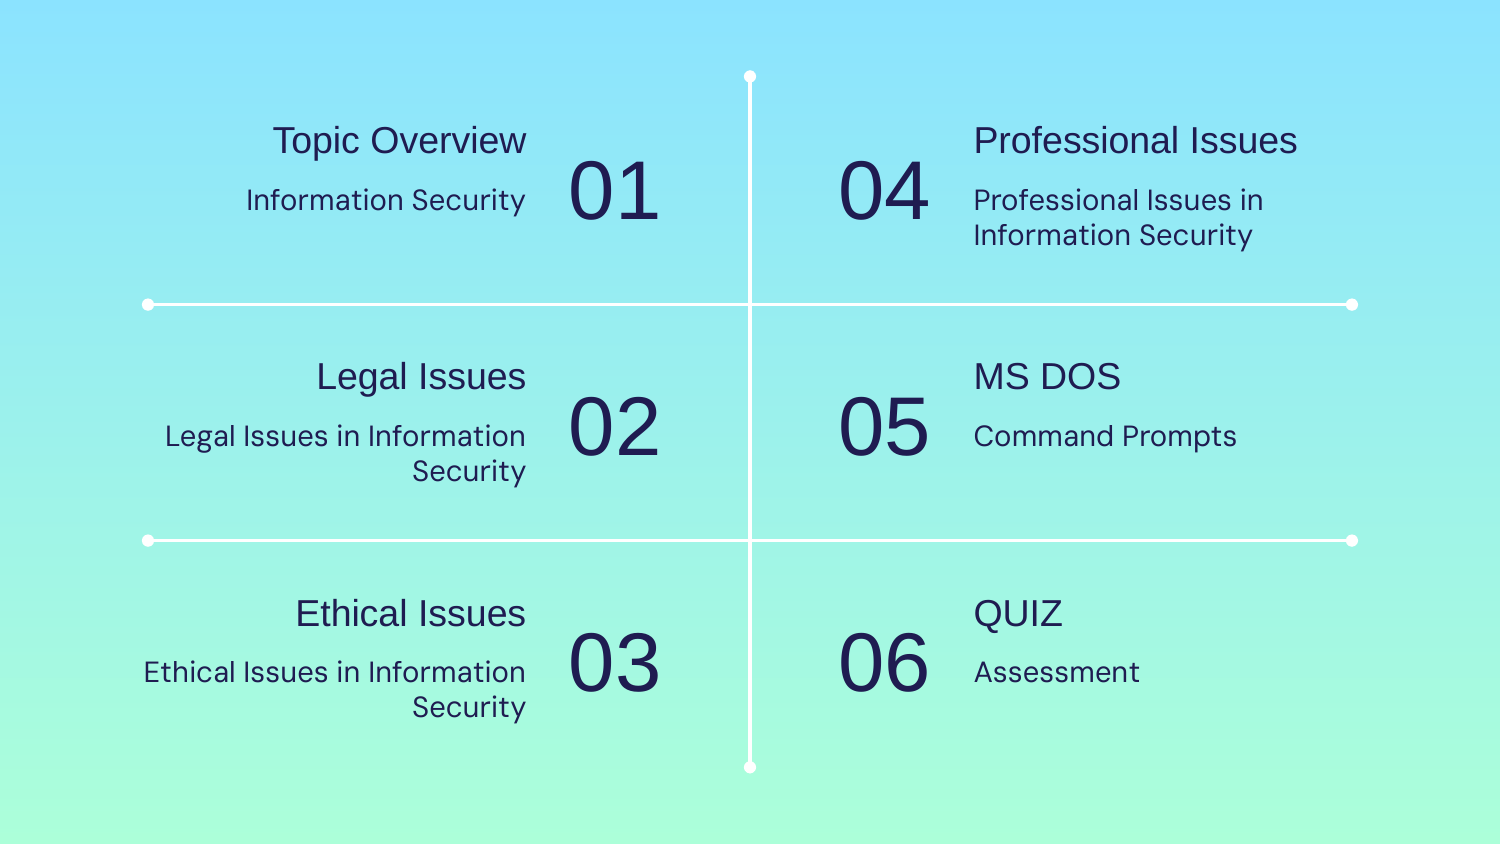

# Topic Overview
Professional Issues
01
04
Information Security
Professional Issues in Information Security
Legal Issues
MS DOS
02
05
Legal Issues in Information Security
Command Prompts
Ethical Issues
QUIZ
03
06
Ethical Issues in Information Security
Assessment